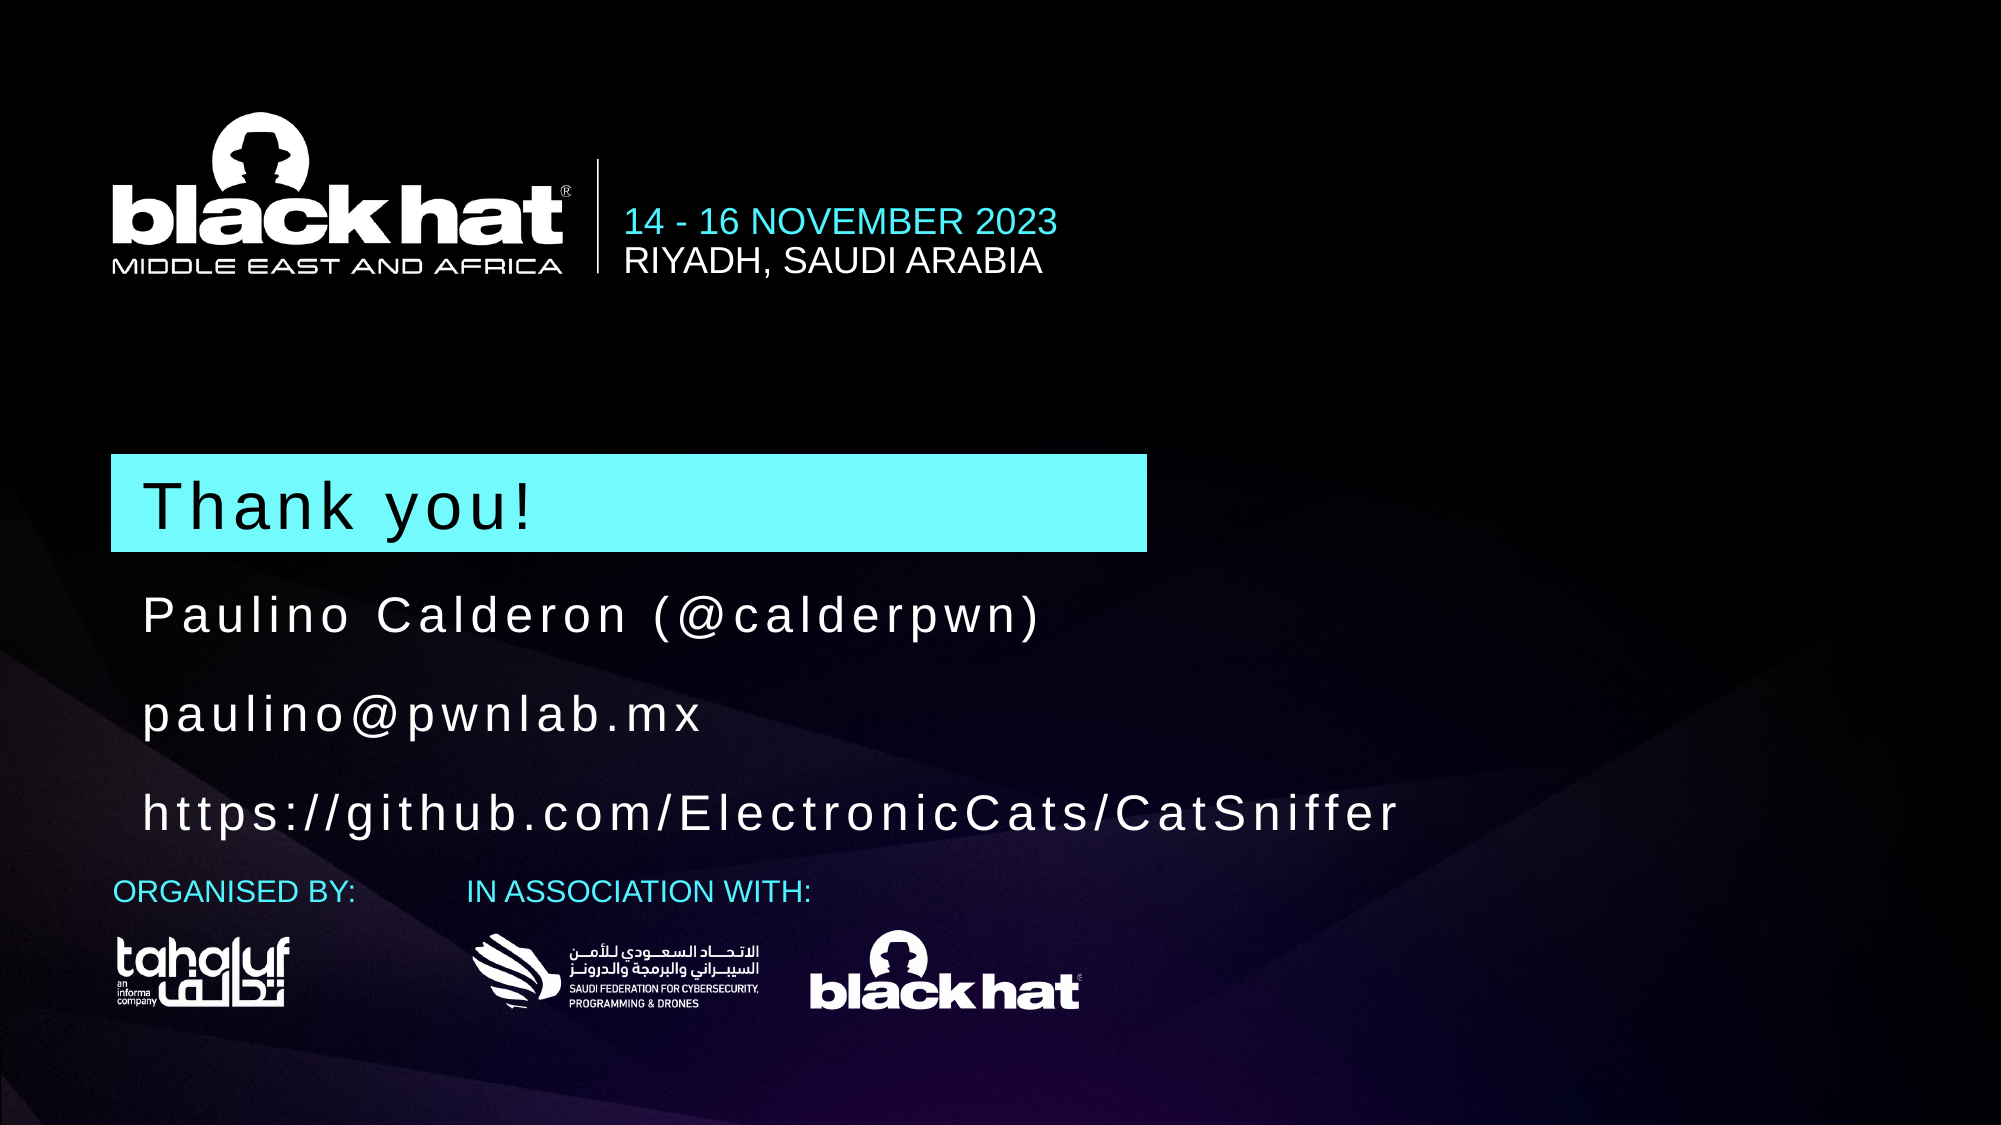

14 - 16 NOVEMBER 2023
RIYADH, SAUDI ARABIA
Thank you!
Paulino Calderon (@calderpwn)
paulino@pwnlab.mx
https://github.com/ElectronicCats/CatSniffer

ORGANISED BY:
IN ASSOCIATION WITH: